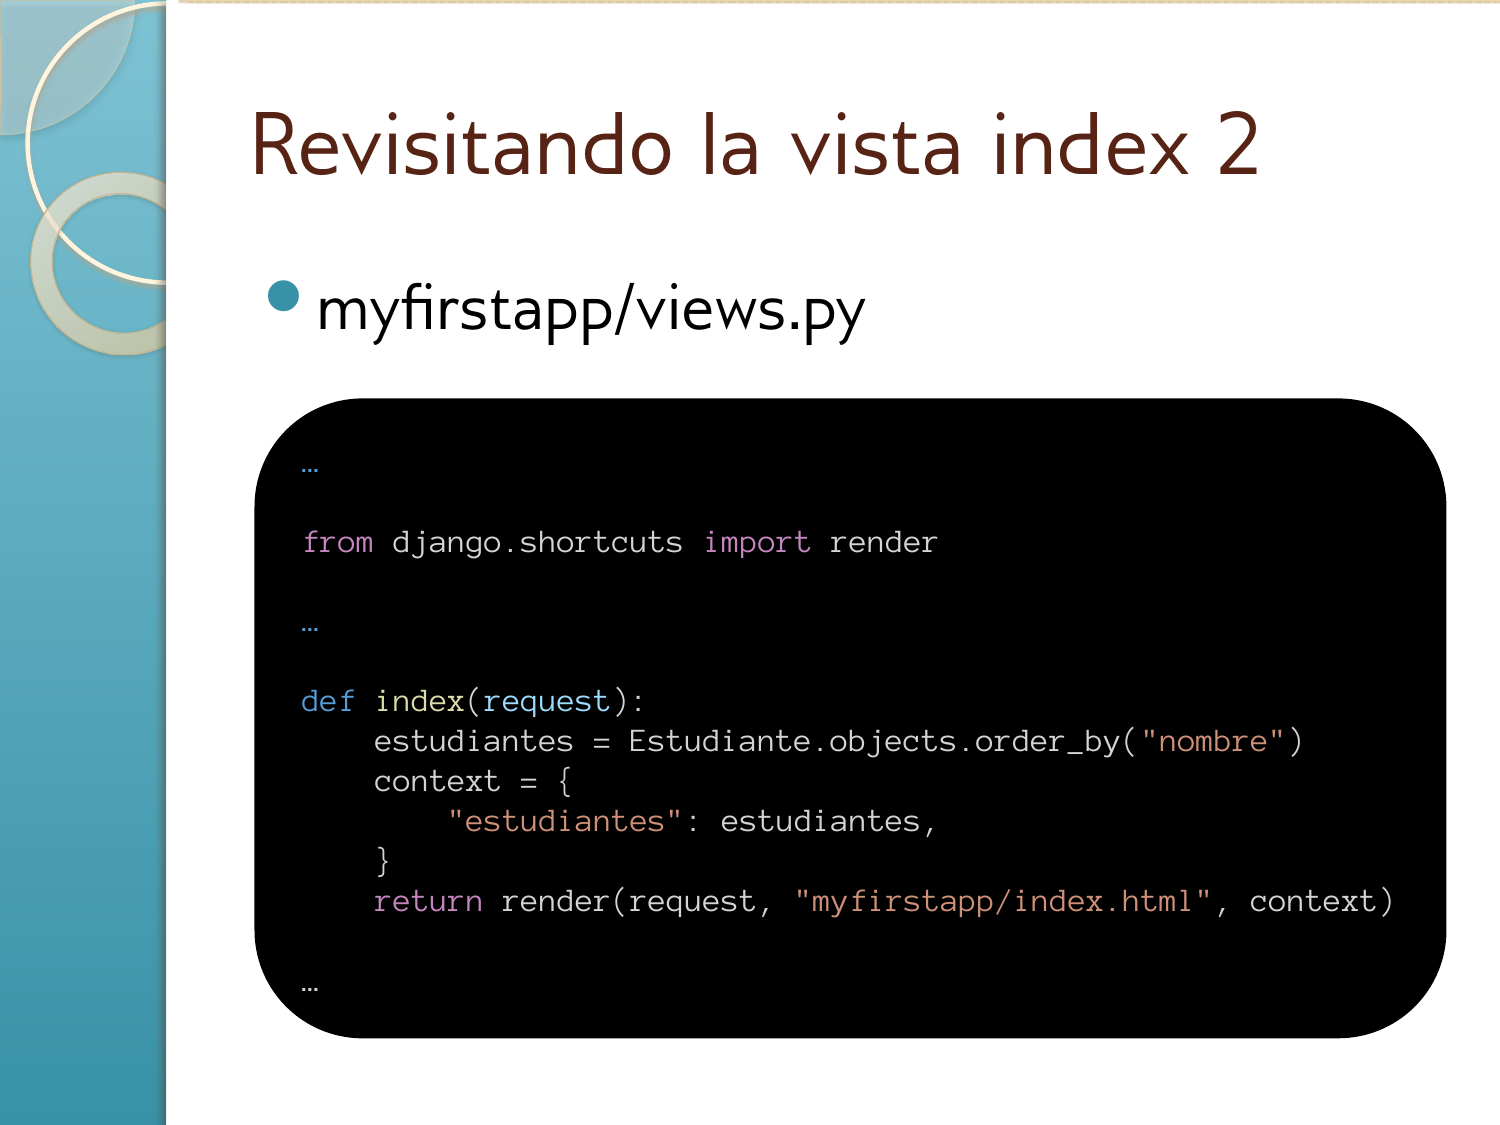

# Revisitando la vista index 2
myfirstapp/views.py

…

from django.shortcuts import render

…

def index(request):
    estudiantes = Estudiante.objects.order_by("nombre")
    context = {
        "estudiantes": estudiantes,
    }
    return render(request, "myfirstapp/index.html", context)
…